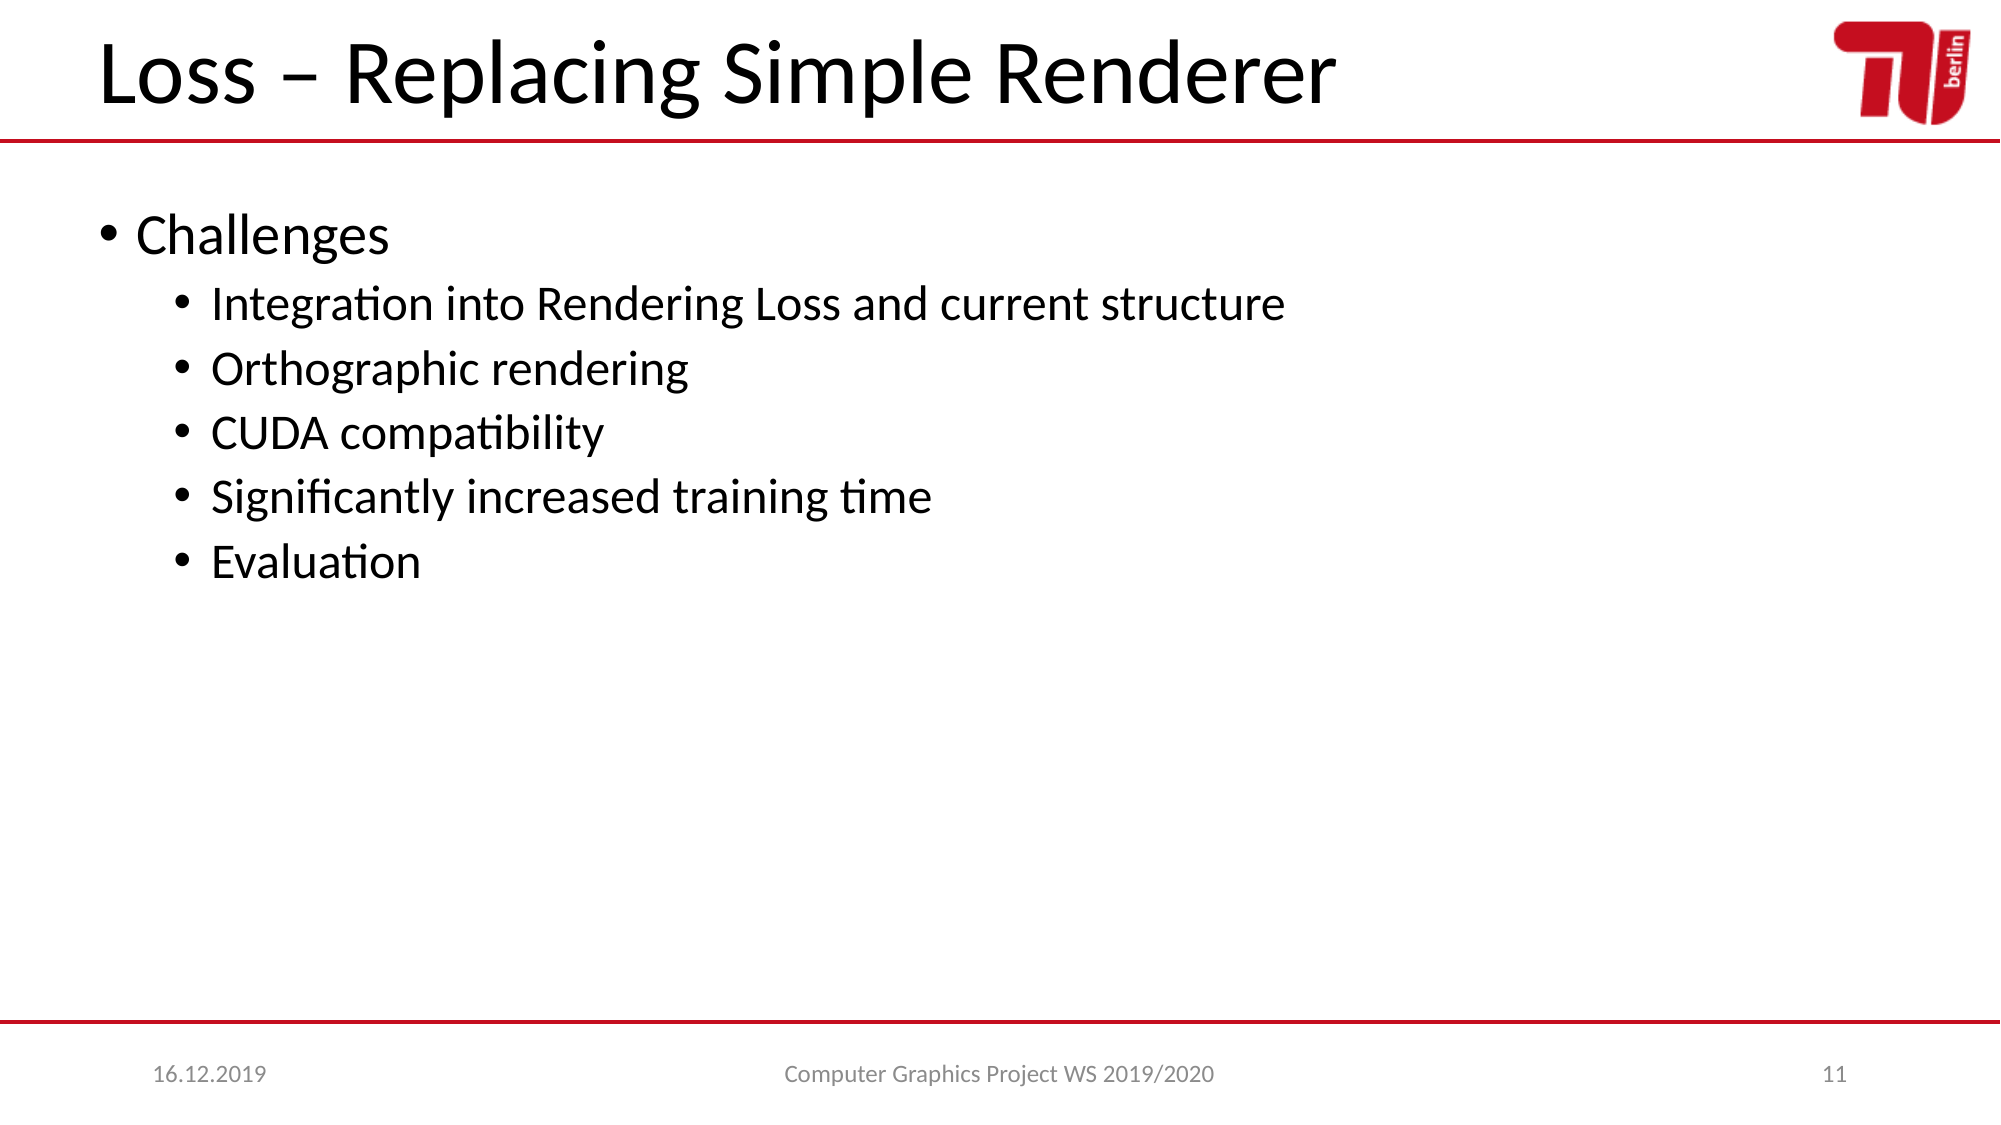

# Loss – Replacing Simple Renderer
Challenges
Integration into Rendering Loss and current structure
Orthographic rendering
CUDA compatibility
Significantly increased training time
Evaluation

16.12.2019
Computer Graphics Project WS 2019/2020
11